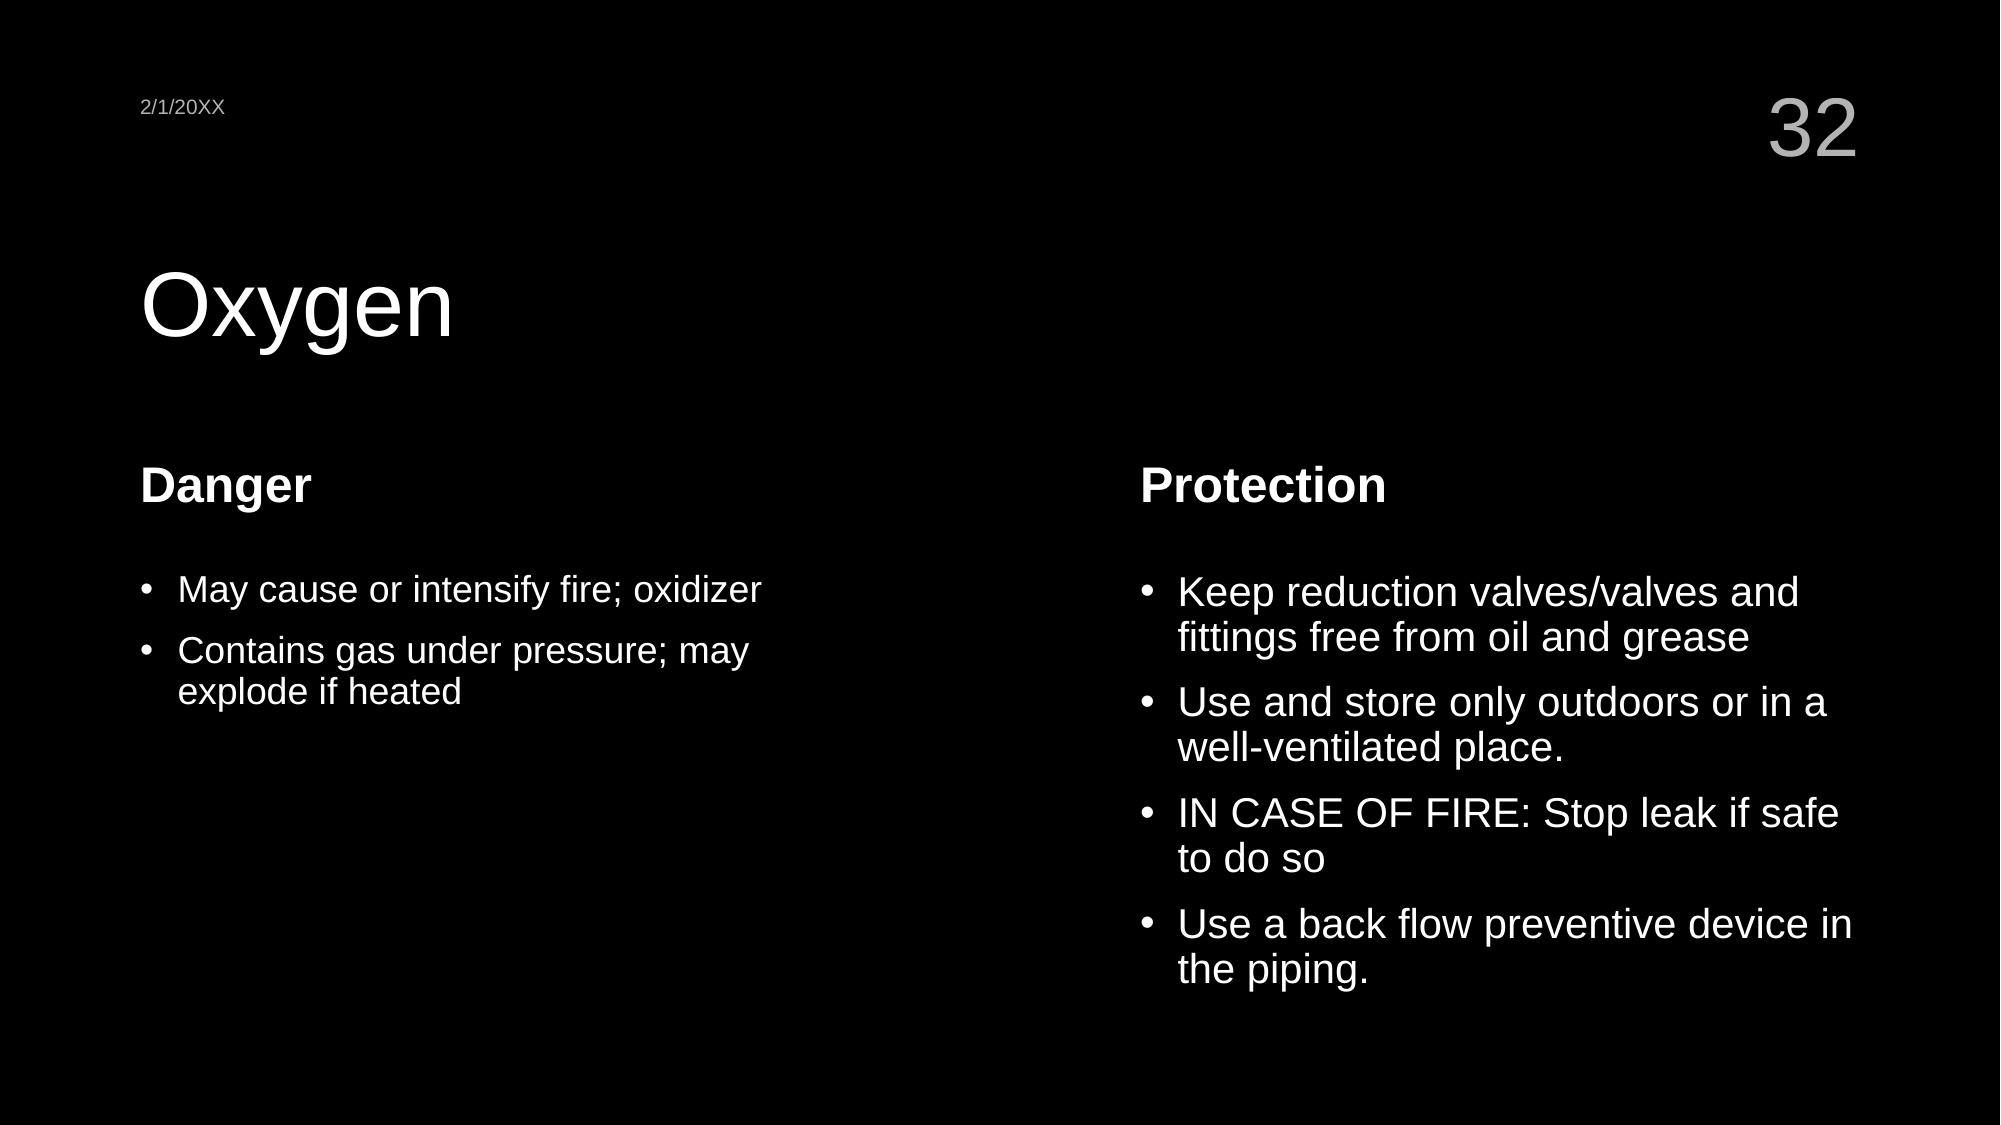

2/1/20XX
32
# Oxygen
Danger
Protection
May cause or intensify fire; oxidizer
Contains gas under pressure; may explode if heated
Keep reduction valves/valves and fittings free from oil and grease
Use and store only outdoors or in a well-ventilated place.
IN CASE OF FIRE: Stop leak if safe to do so
Use a back flow preventive device in the piping.